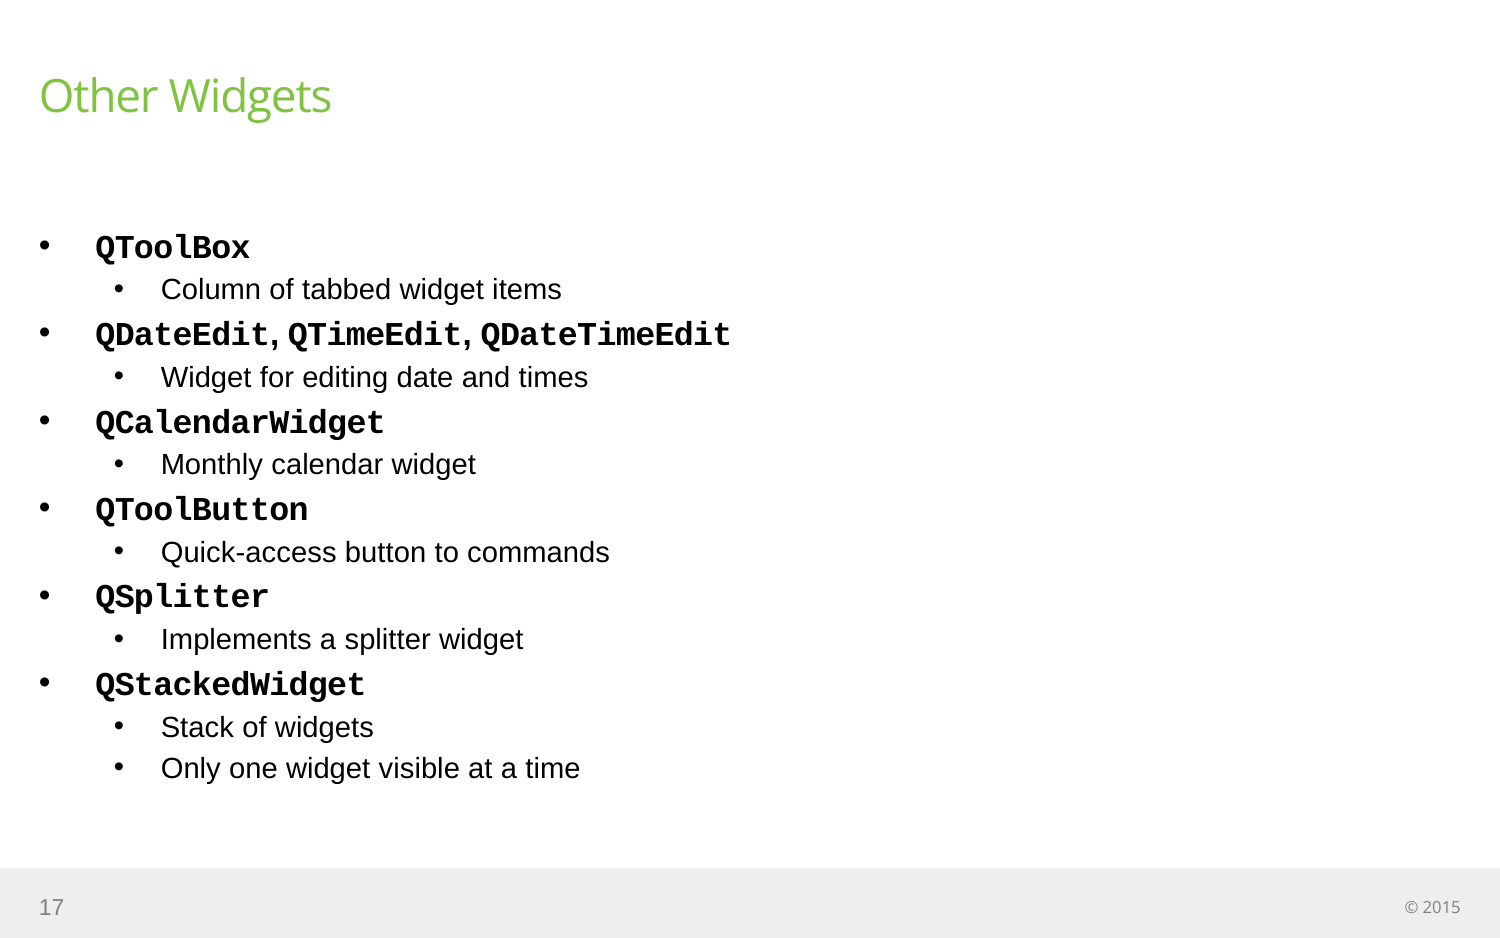

# Other Widgets
QToolBox
Column of tabbed widget items
QDateEdit, QTimeEdit, QDateTimeEdit
Widget for editing date and times
QCalendarWidget
Monthly calendar widget
QToolButton
Quick-access button to commands
QSplitter
Implements a splitter widget
QStackedWidget
Stack of widgets
Only one widget visible at a time

17
© 2015